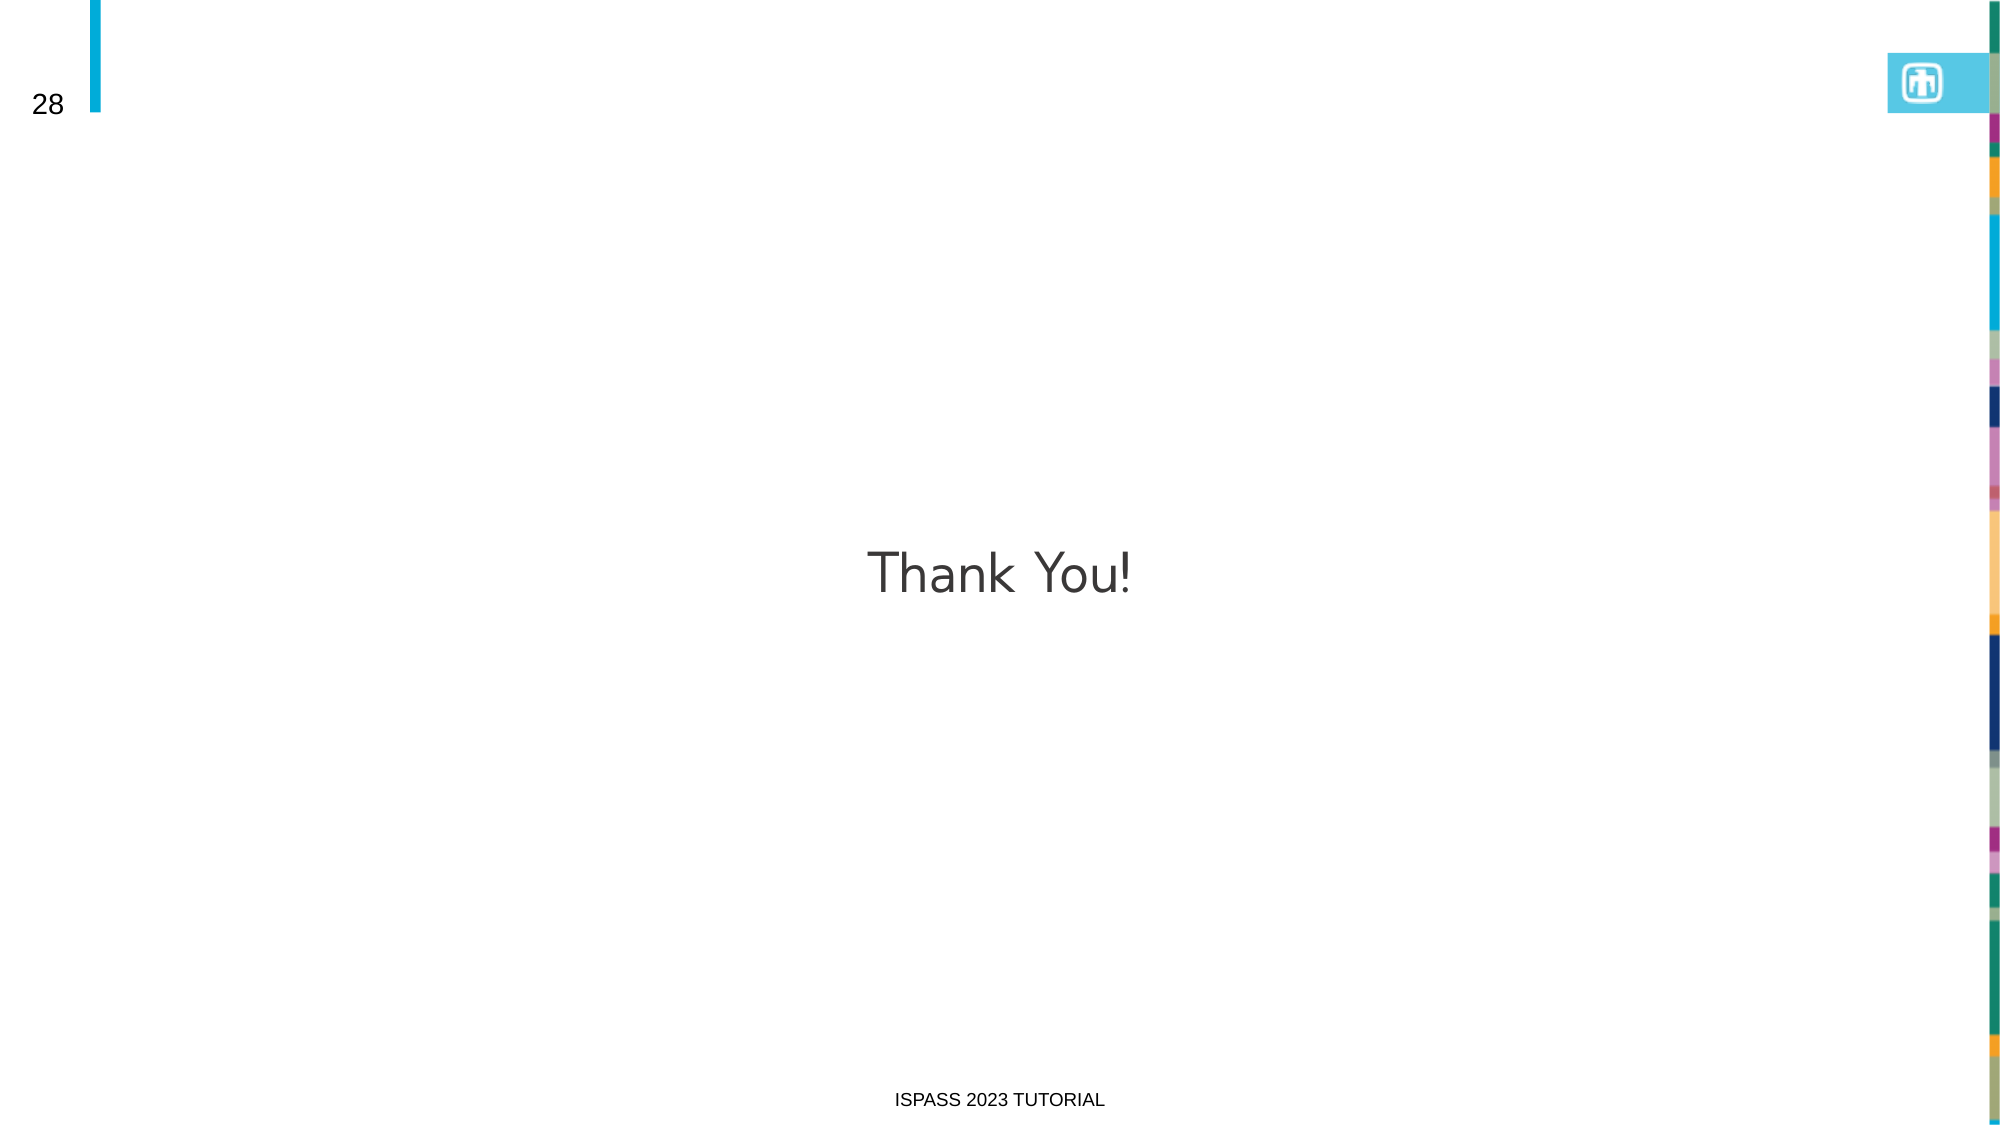

28
# Thank You!
ISPASS 2023 Tutorial